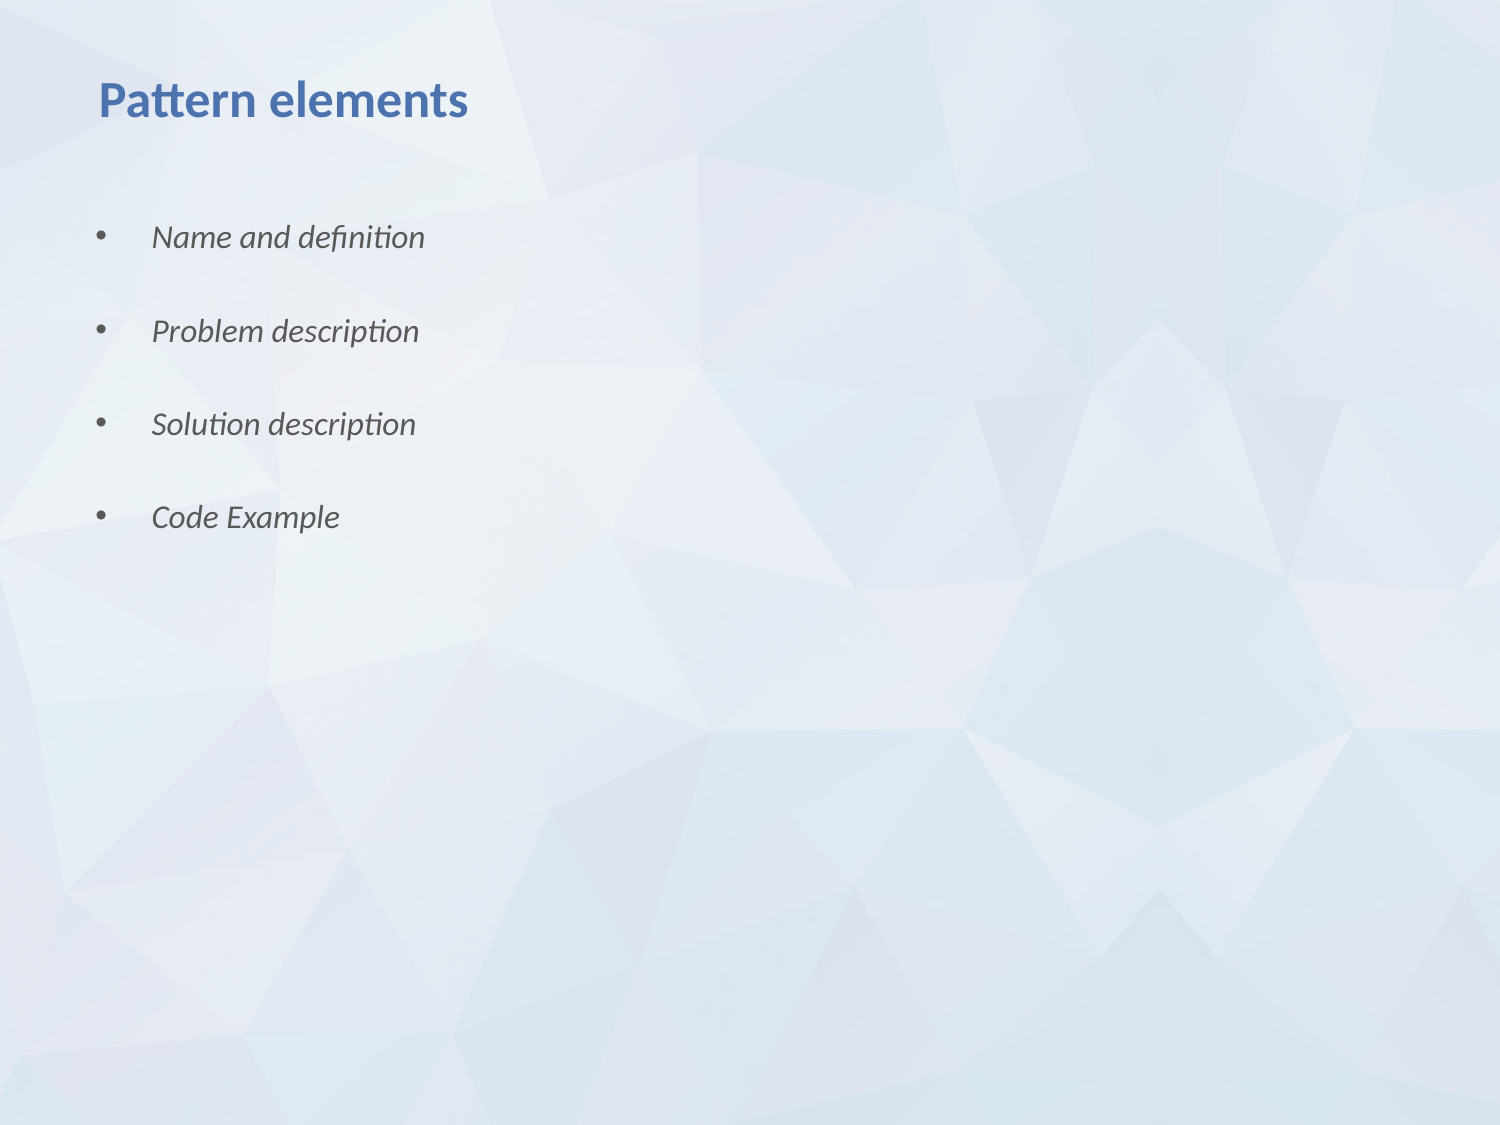

# Pattern elements
Name and definition

Problem description

Solution description

Code Example